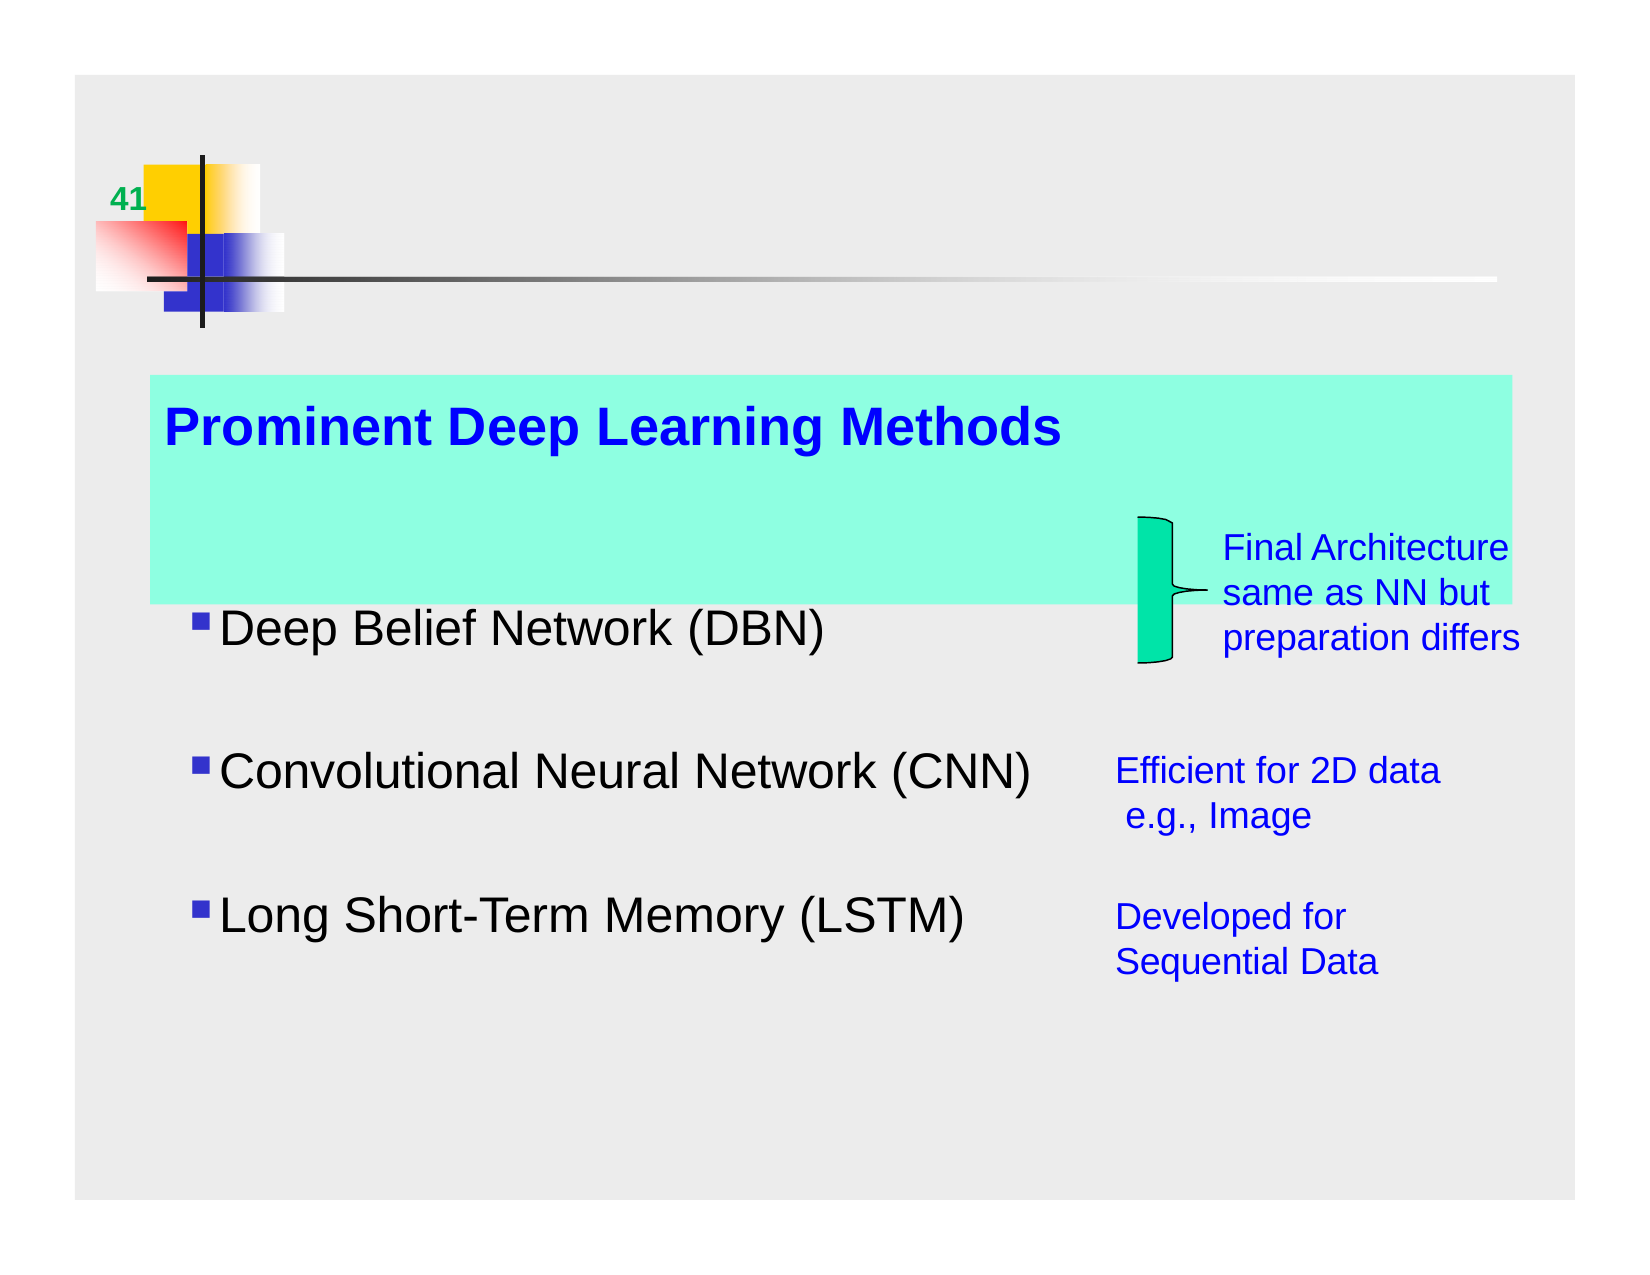

41

# Prominent Deep Learning Methods
Stacked Denoising Autoencoder (SDAE)
Deep Belief Network (DBN)

Final Architecture  same as NN but  preparation differs
Convolutional Neural Network (CNN)
Efficient for 2D data  e.g., Image
Long Short-Term Memory (LSTM)
Developed for  Sequential Data